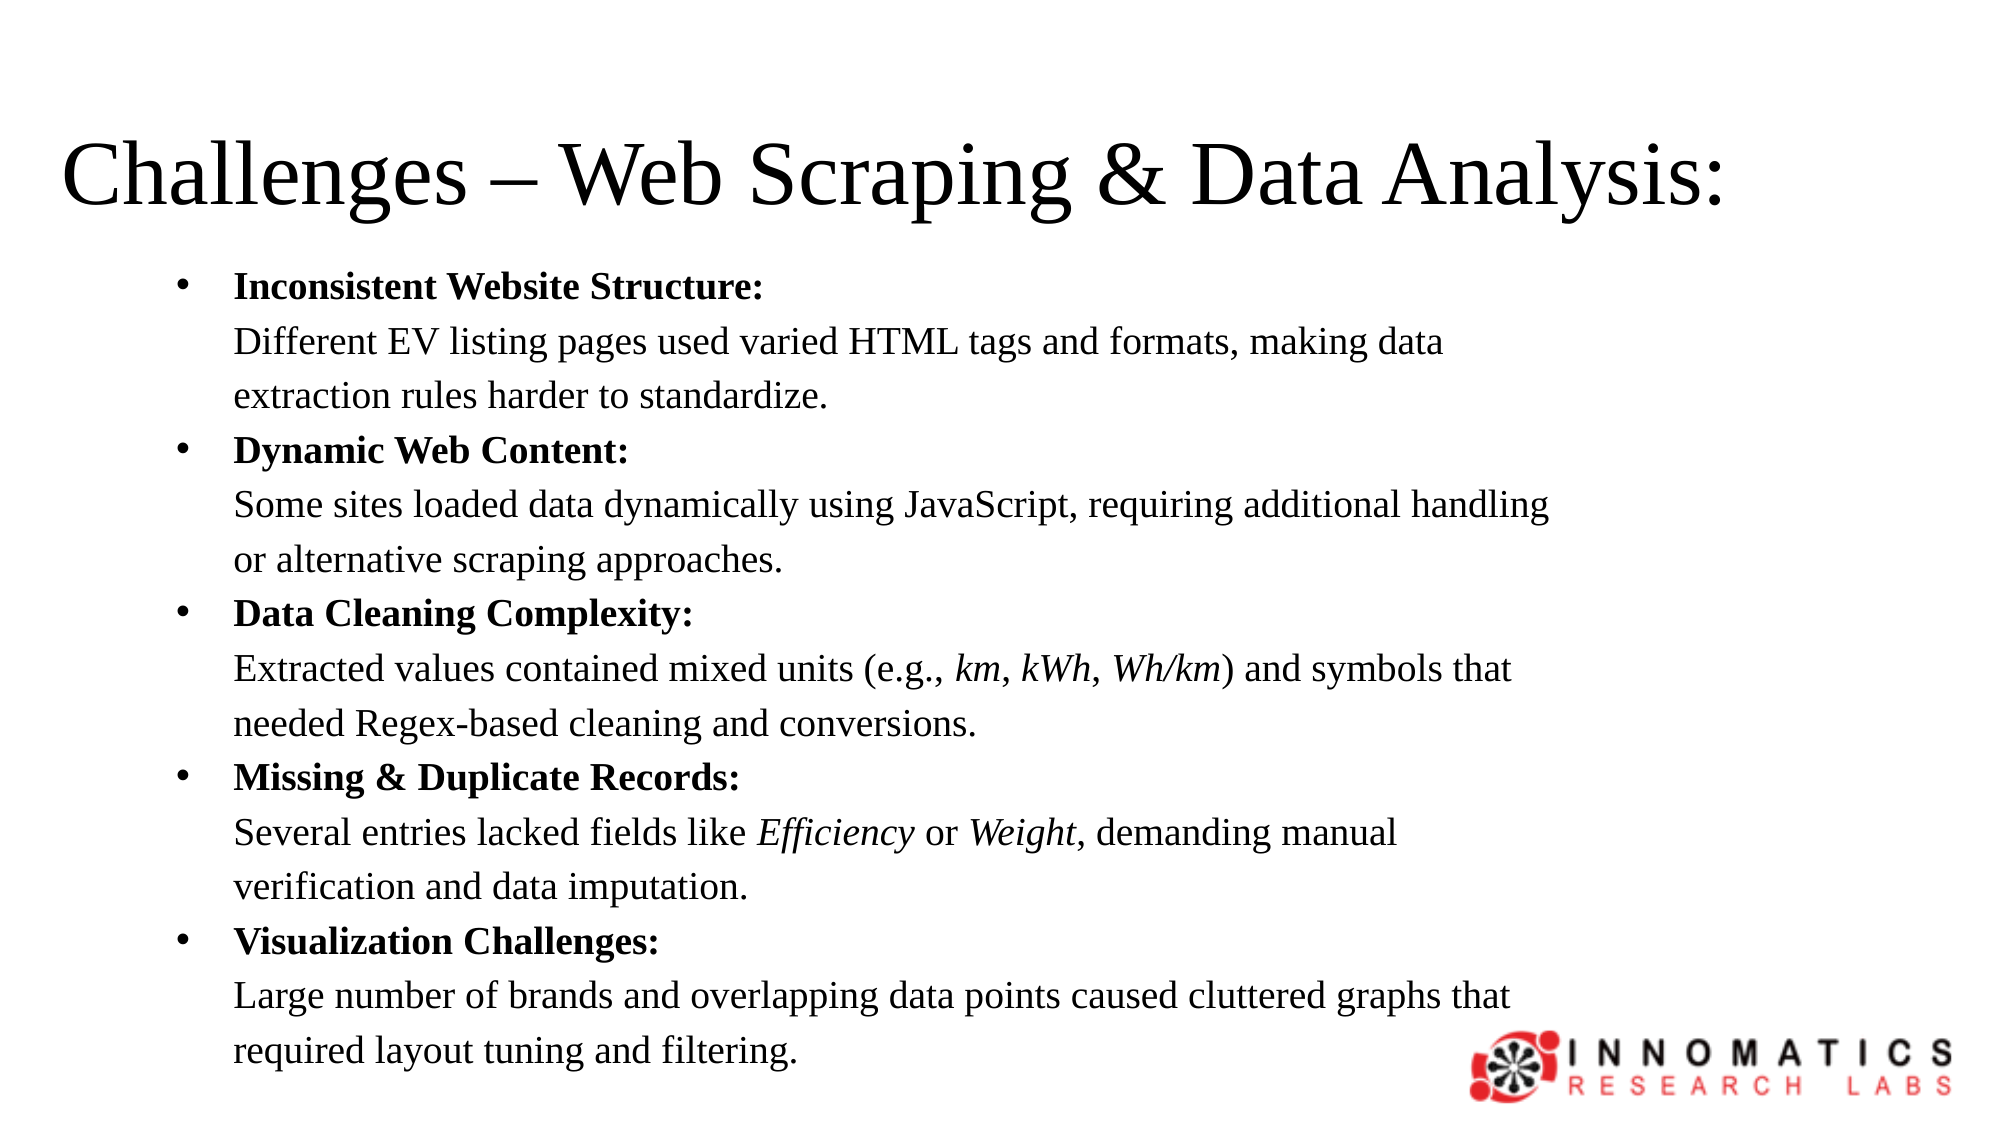

# Challenges – Web Scraping & Data Analysis:
Inconsistent Website Structure:
Different EV listing pages used varied HTML tags and formats, making data extraction rules harder to standardize.
Dynamic Web Content:
Some sites loaded data dynamically using JavaScript, requiring additional handling or alternative scraping approaches.
Data Cleaning Complexity:
Extracted values contained mixed units (e.g., km, kWh, Wh/km) and symbols that needed Regex-based cleaning and conversions.
Missing & Duplicate Records:
Several entries lacked fields like Efficiency or Weight, demanding manual verification and data imputation.
Visualization Challenges:
Large number of brands and overlapping data points caused cluttered graphs that required layout tuning and filtering.